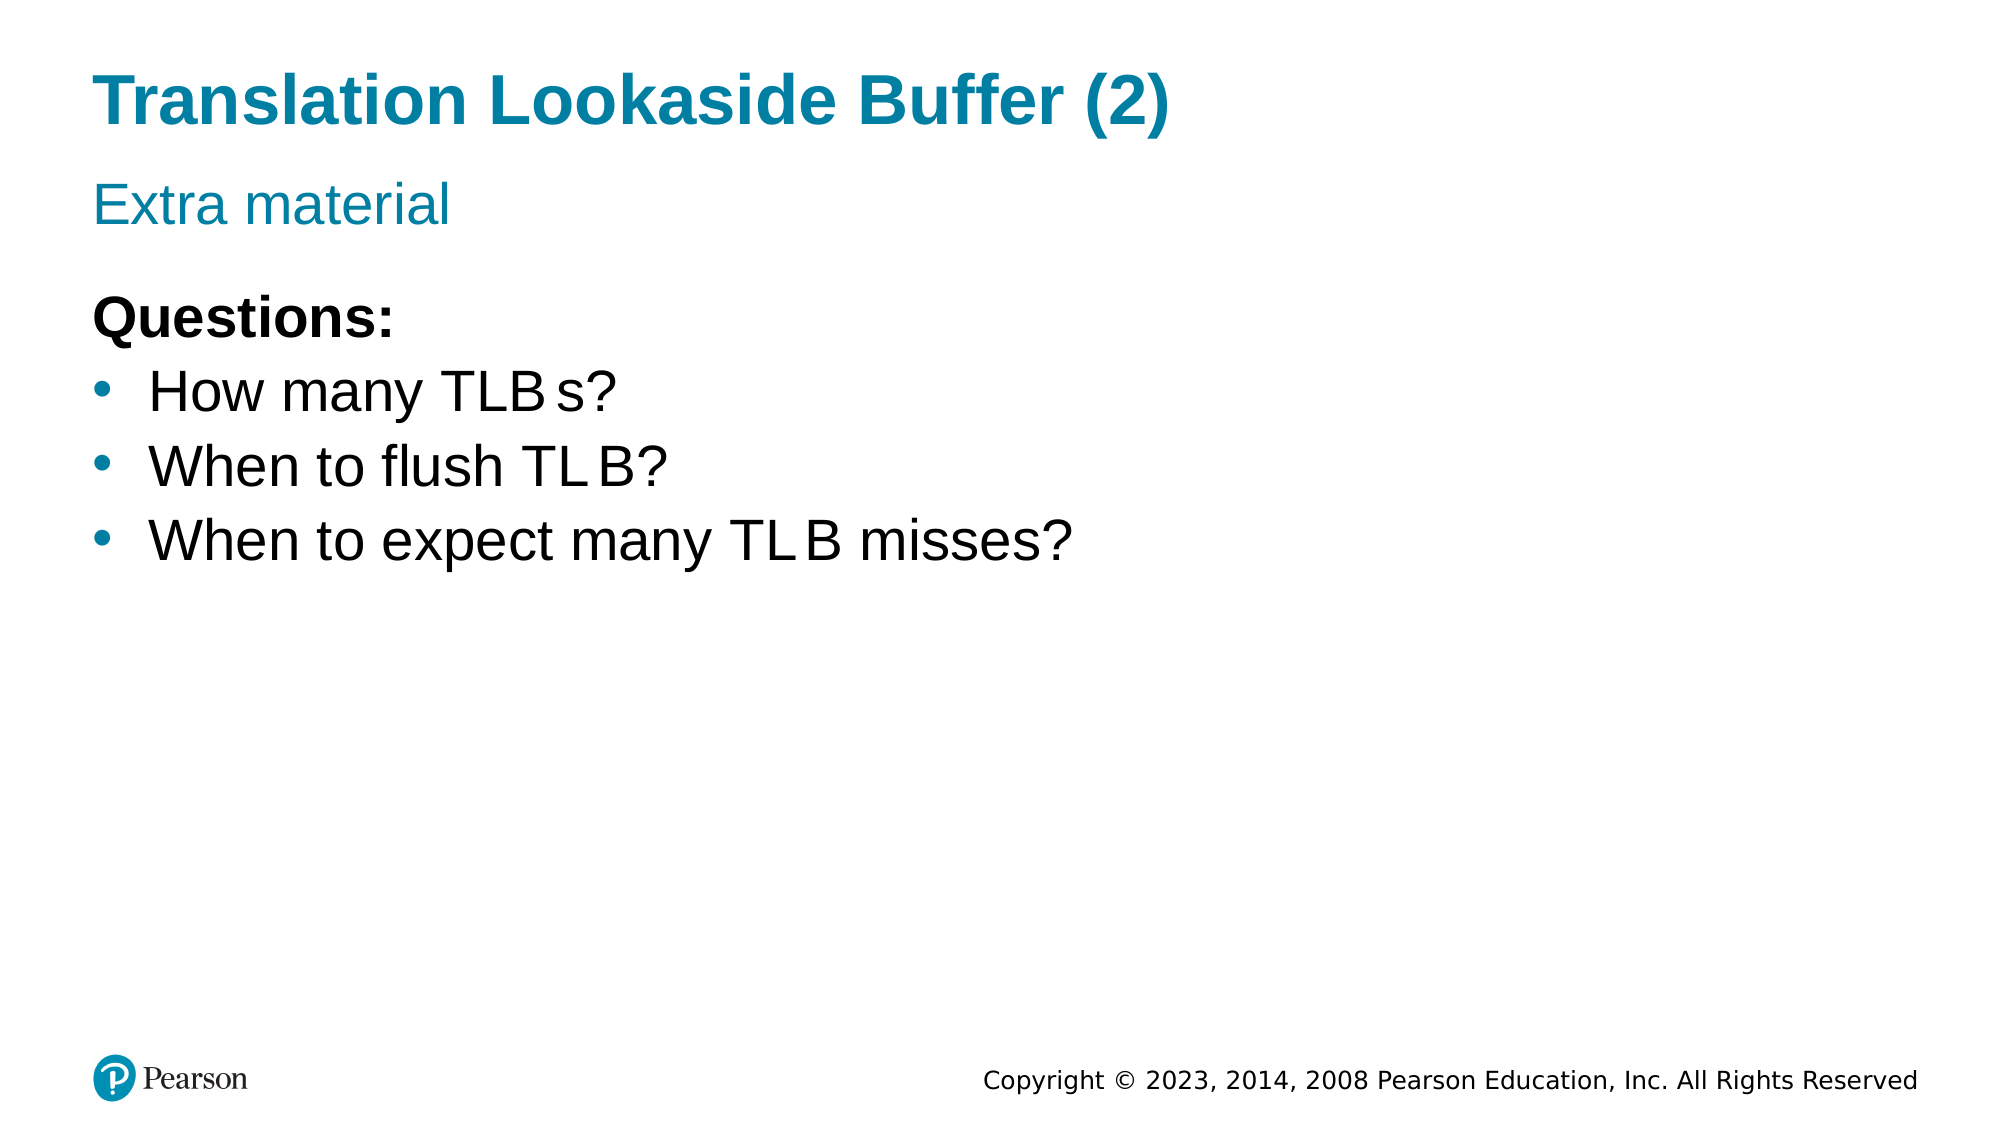

# Translation Lookaside Buffer (2)
Extra material
Questions:
How many T L B s?
When to flush T L B?
When to expect many T L B misses?